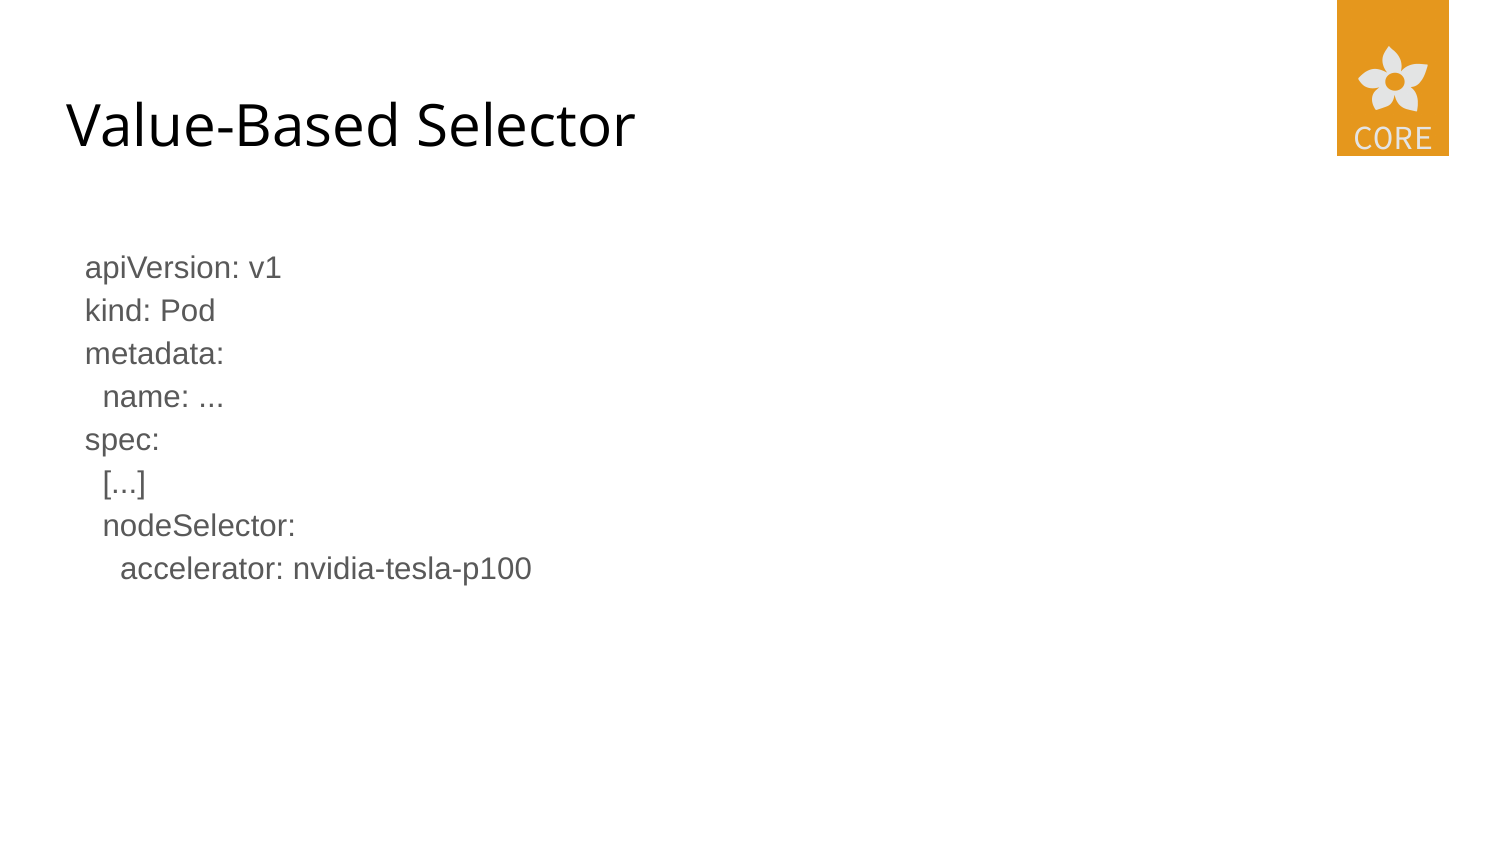

# Value-Based Selector

apiVersion: v1
kind: Pod
metadata:
  name: ...
spec:
  [...]
  nodeSelector:
    accelerator: nvidia-tesla-p100